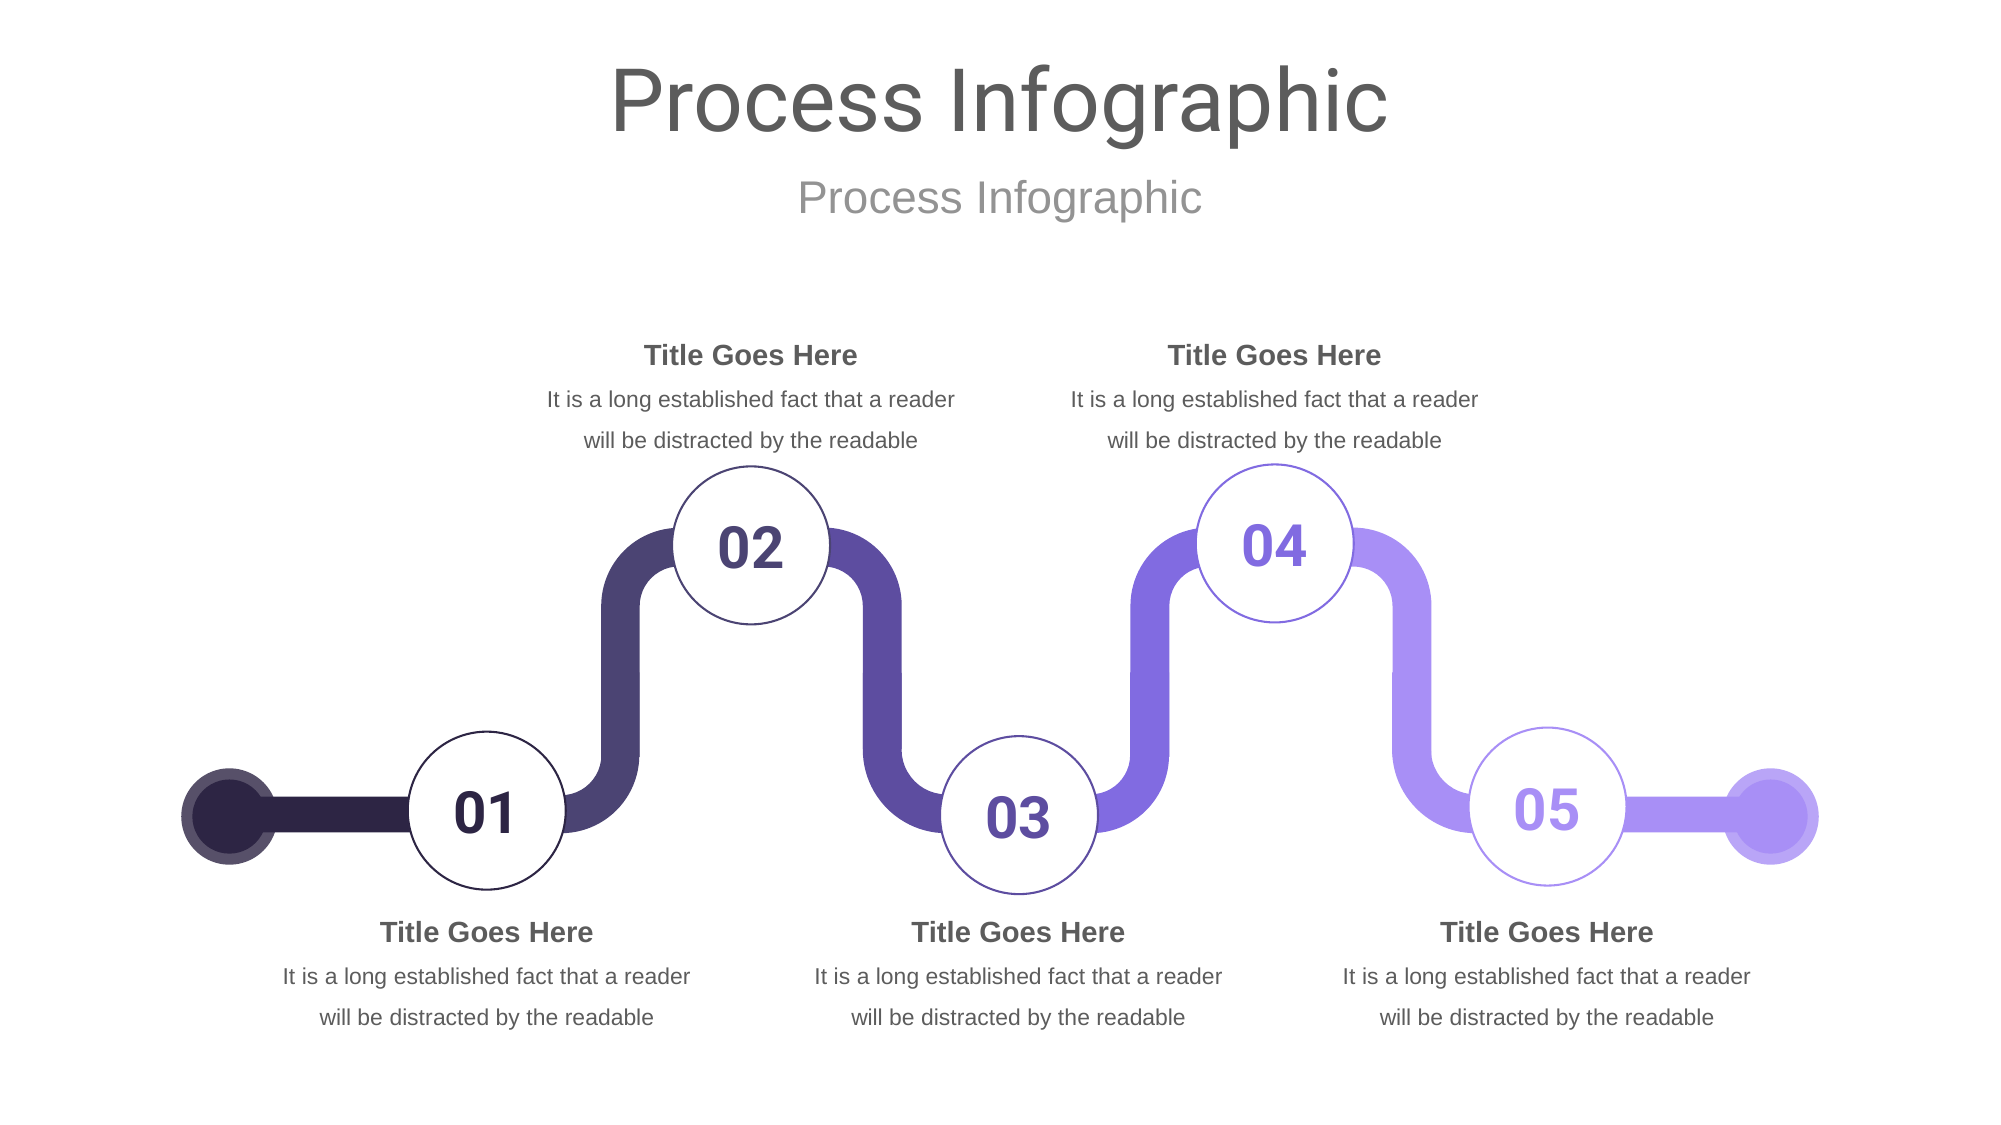

# Process Infographic
Process Infographic
Title Goes Here
It is a long established fact that a reader will be distracted by the readable
Title Goes Here
It is a long established fact that a reader will be distracted by the readable
04
02

05
01
03

Title Goes Here
It is a long established fact that a reader will be distracted by the readable
Title Goes Here
It is a long established fact that a reader will be distracted by the readable
Title Goes Here
It is a long established fact that a reader will be distracted by the readable